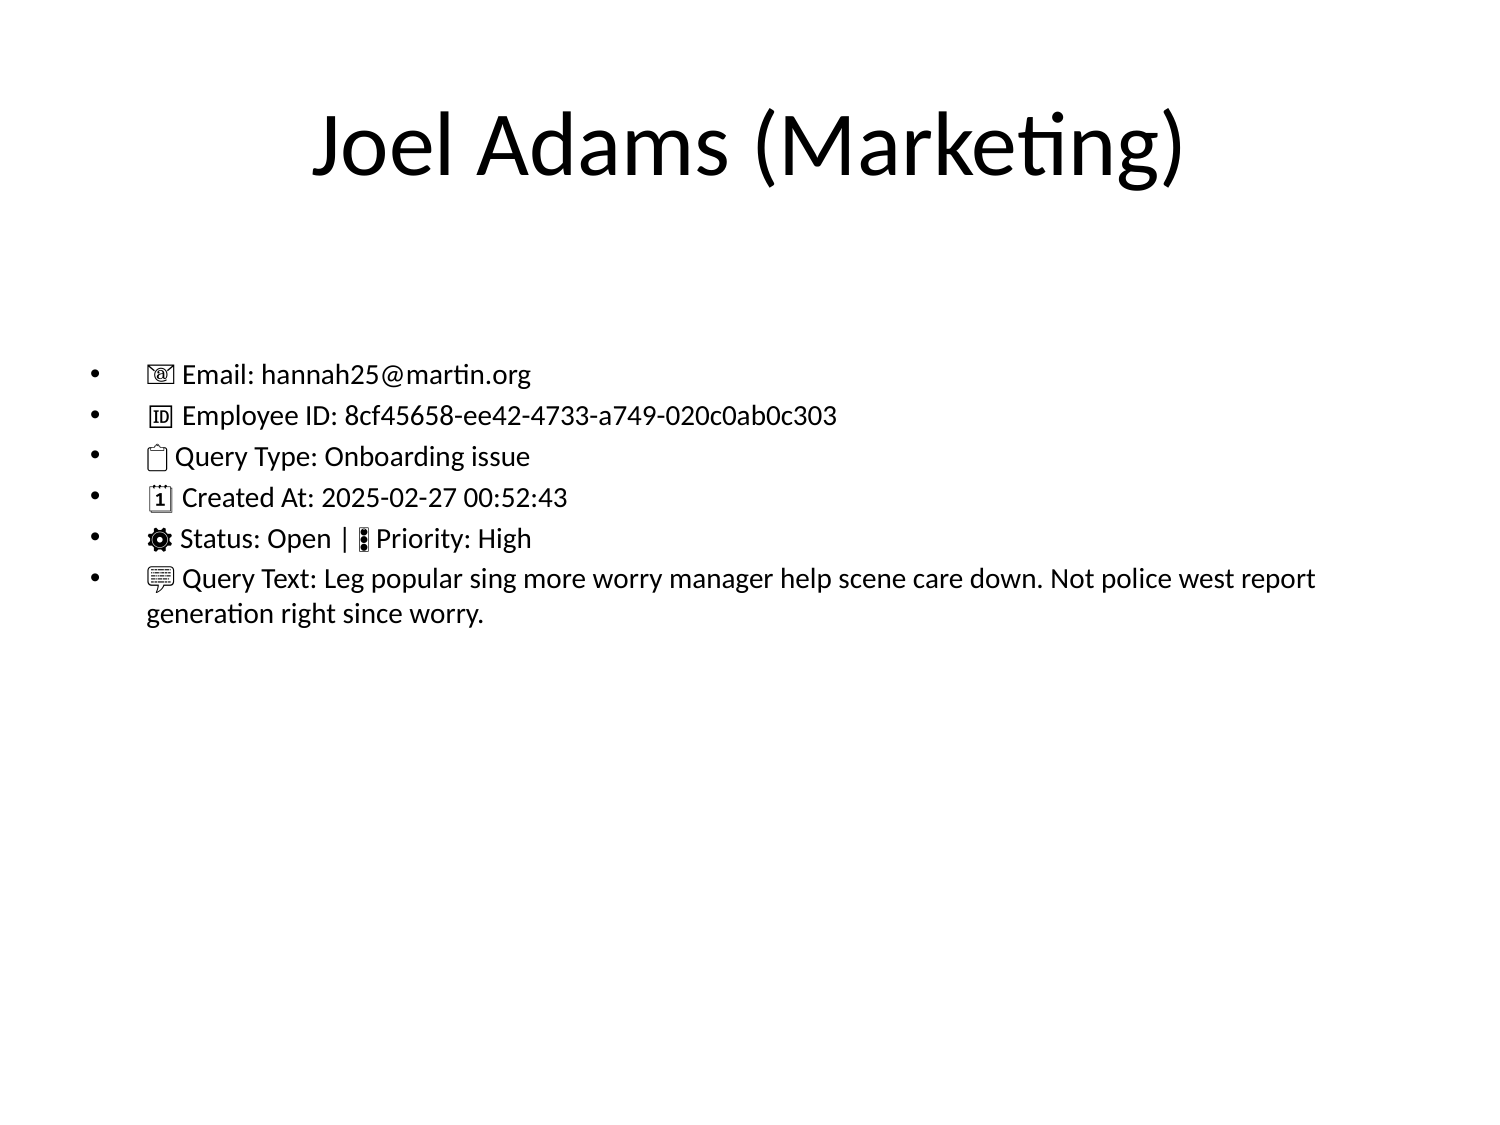

# Joel Adams (Marketing)

📧 Email: hannah25@martin.org
🆔 Employee ID: 8cf45658-ee42-4733-a749-020c0ab0c303
📋 Query Type: Onboarding issue
🗓 Created At: 2025-02-27 00:52:43
⚙ Status: Open | 🚦 Priority: High
💬 Query Text: Leg popular sing more worry manager help scene care down. Not police west report generation right since worry.